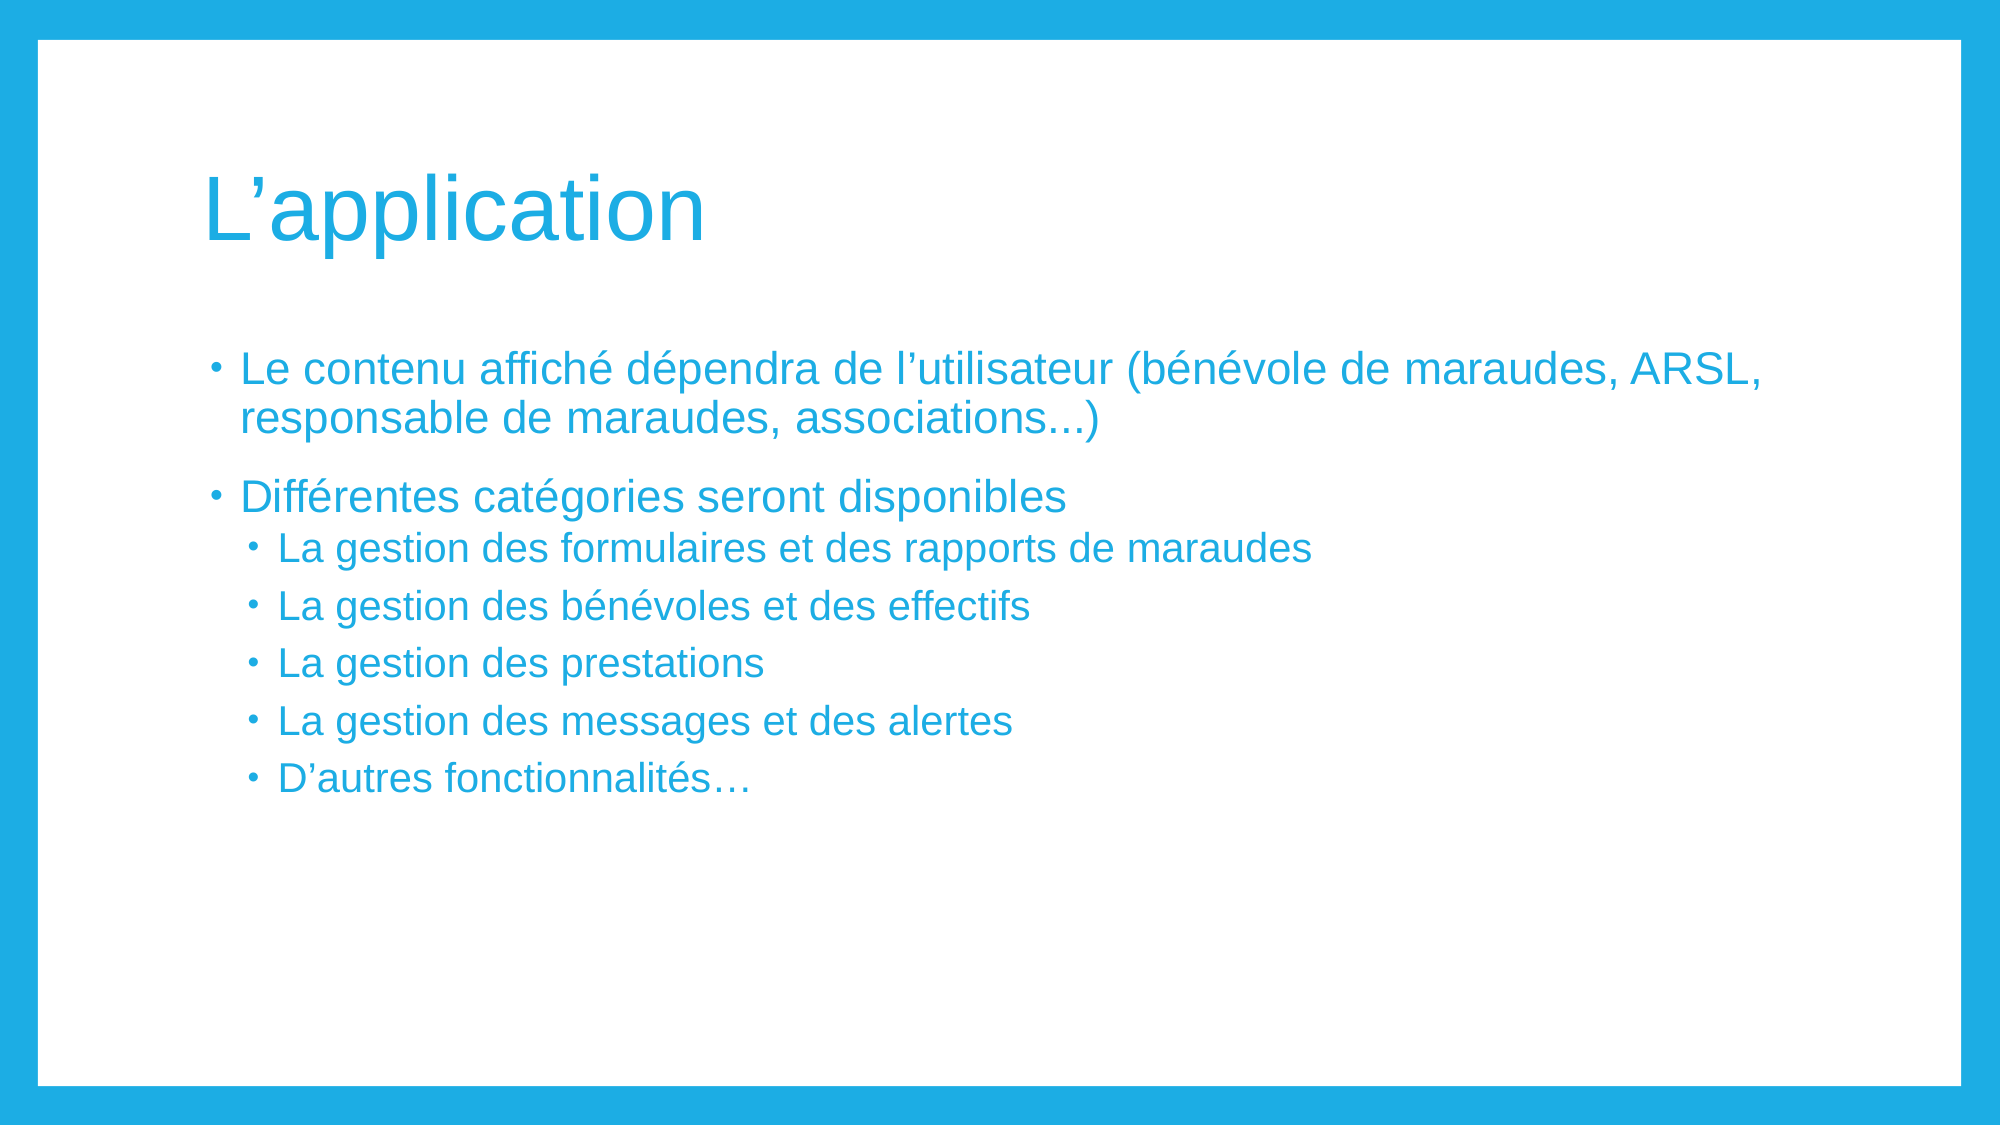

# L’application
Le contenu affiché dépendra de l’utilisateur (bénévole de maraudes, ARSL, responsable de maraudes, associations...)
Différentes catégories seront disponibles
La gestion des formulaires et des rapports de maraudes
La gestion des bénévoles et des effectifs
La gestion des prestations
La gestion des messages et des alertes
D’autres fonctionnalités…